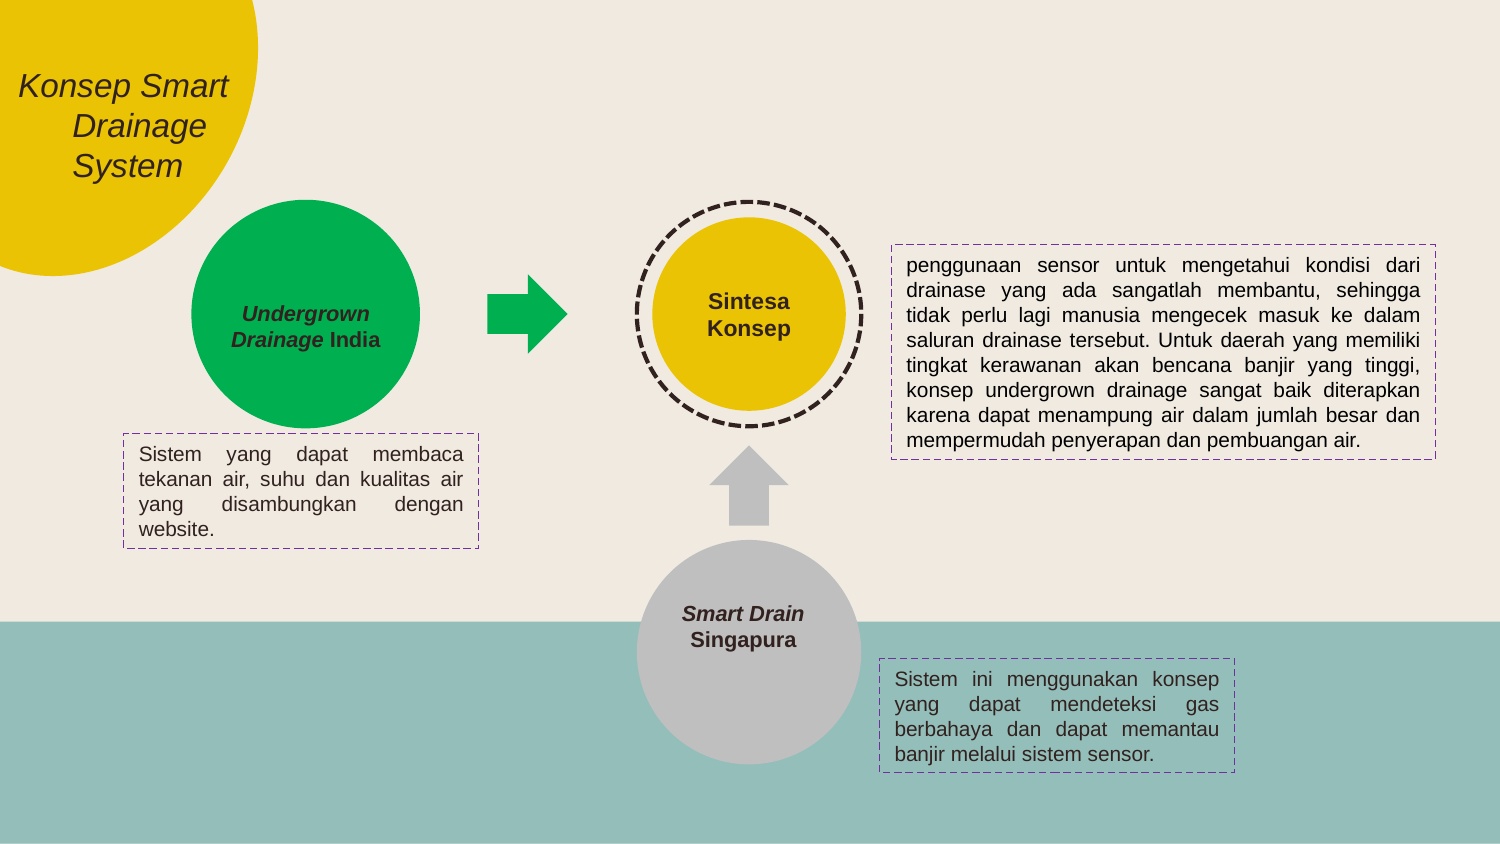

Konsep Smart Drainage 	System

Sintesa Konsep
penggunaan sensor untuk mengetahui kondisi dari drainase yang ada sangatlah membantu, sehingga tidak perlu lagi manusia mengecek masuk ke dalam saluran drainase tersebut. Untuk daerah yang memiliki tingkat kerawanan akan bencana banjir yang tinggi, konsep undergrown drainage sangat baik diterapkan karena dapat menampung air dalam jumlah besar dan mempermudah penyerapan dan pembuangan air.

Undergrown Drainage India
Sistem yang dapat membaca tekanan air, suhu dan kualitas air yang disambungkan dengan website.

Smart Drain Singapura
Sistem ini menggunakan konsep yang dapat mendeteksi gas berbahaya dan dapat memantau banjir melalui sistem sensor.